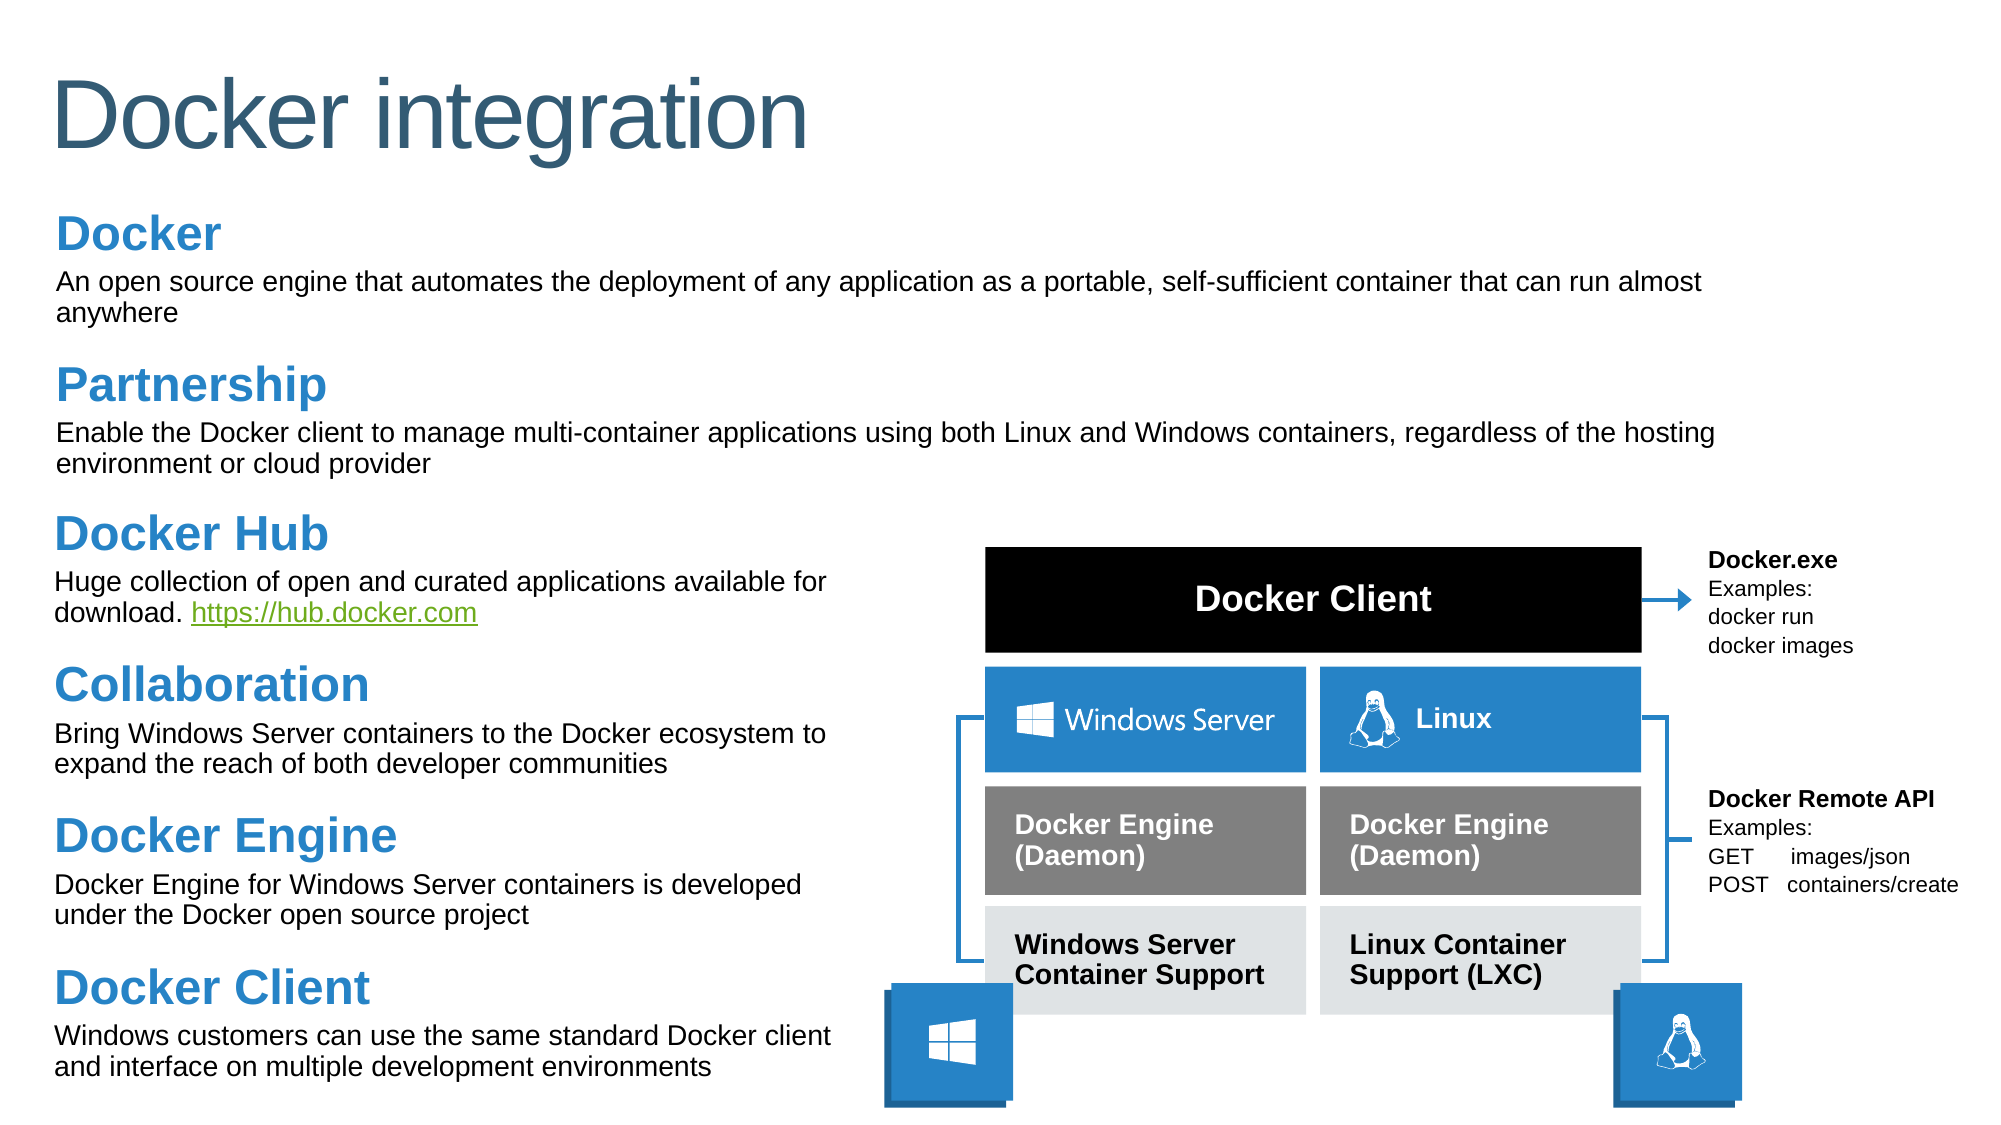

# Docker integration
Docker
An open source engine that automates the deployment of any application as a portable, self-sufficient container that can run almost anywhere
Partnership
Enable the Docker client to manage multi-container applications using both Linux and Windows containers, regardless of the hosting environment or cloud provider
Docker Hub
Huge collection of open and curated applications available for download. https://hub.docker.com
Collaboration
Bring Windows Server containers to the Docker ecosystem to expand the reach of both developer communities
Docker Engine
Docker Engine for Windows Server containers is developed under the Docker open source project
Docker Client
Windows customers can use the same standard Docker client and interface on multiple development environments
Docker Client
Docker.exe
Examples:
docker run
docker images

Linux

Docker Remote API
Examples:
GET      images/json
POST   containers/create
Docker Engine
(Daemon)
Docker Engine
(Daemon)
Windows Server
Container Support
Linux Container
Support (LXC)